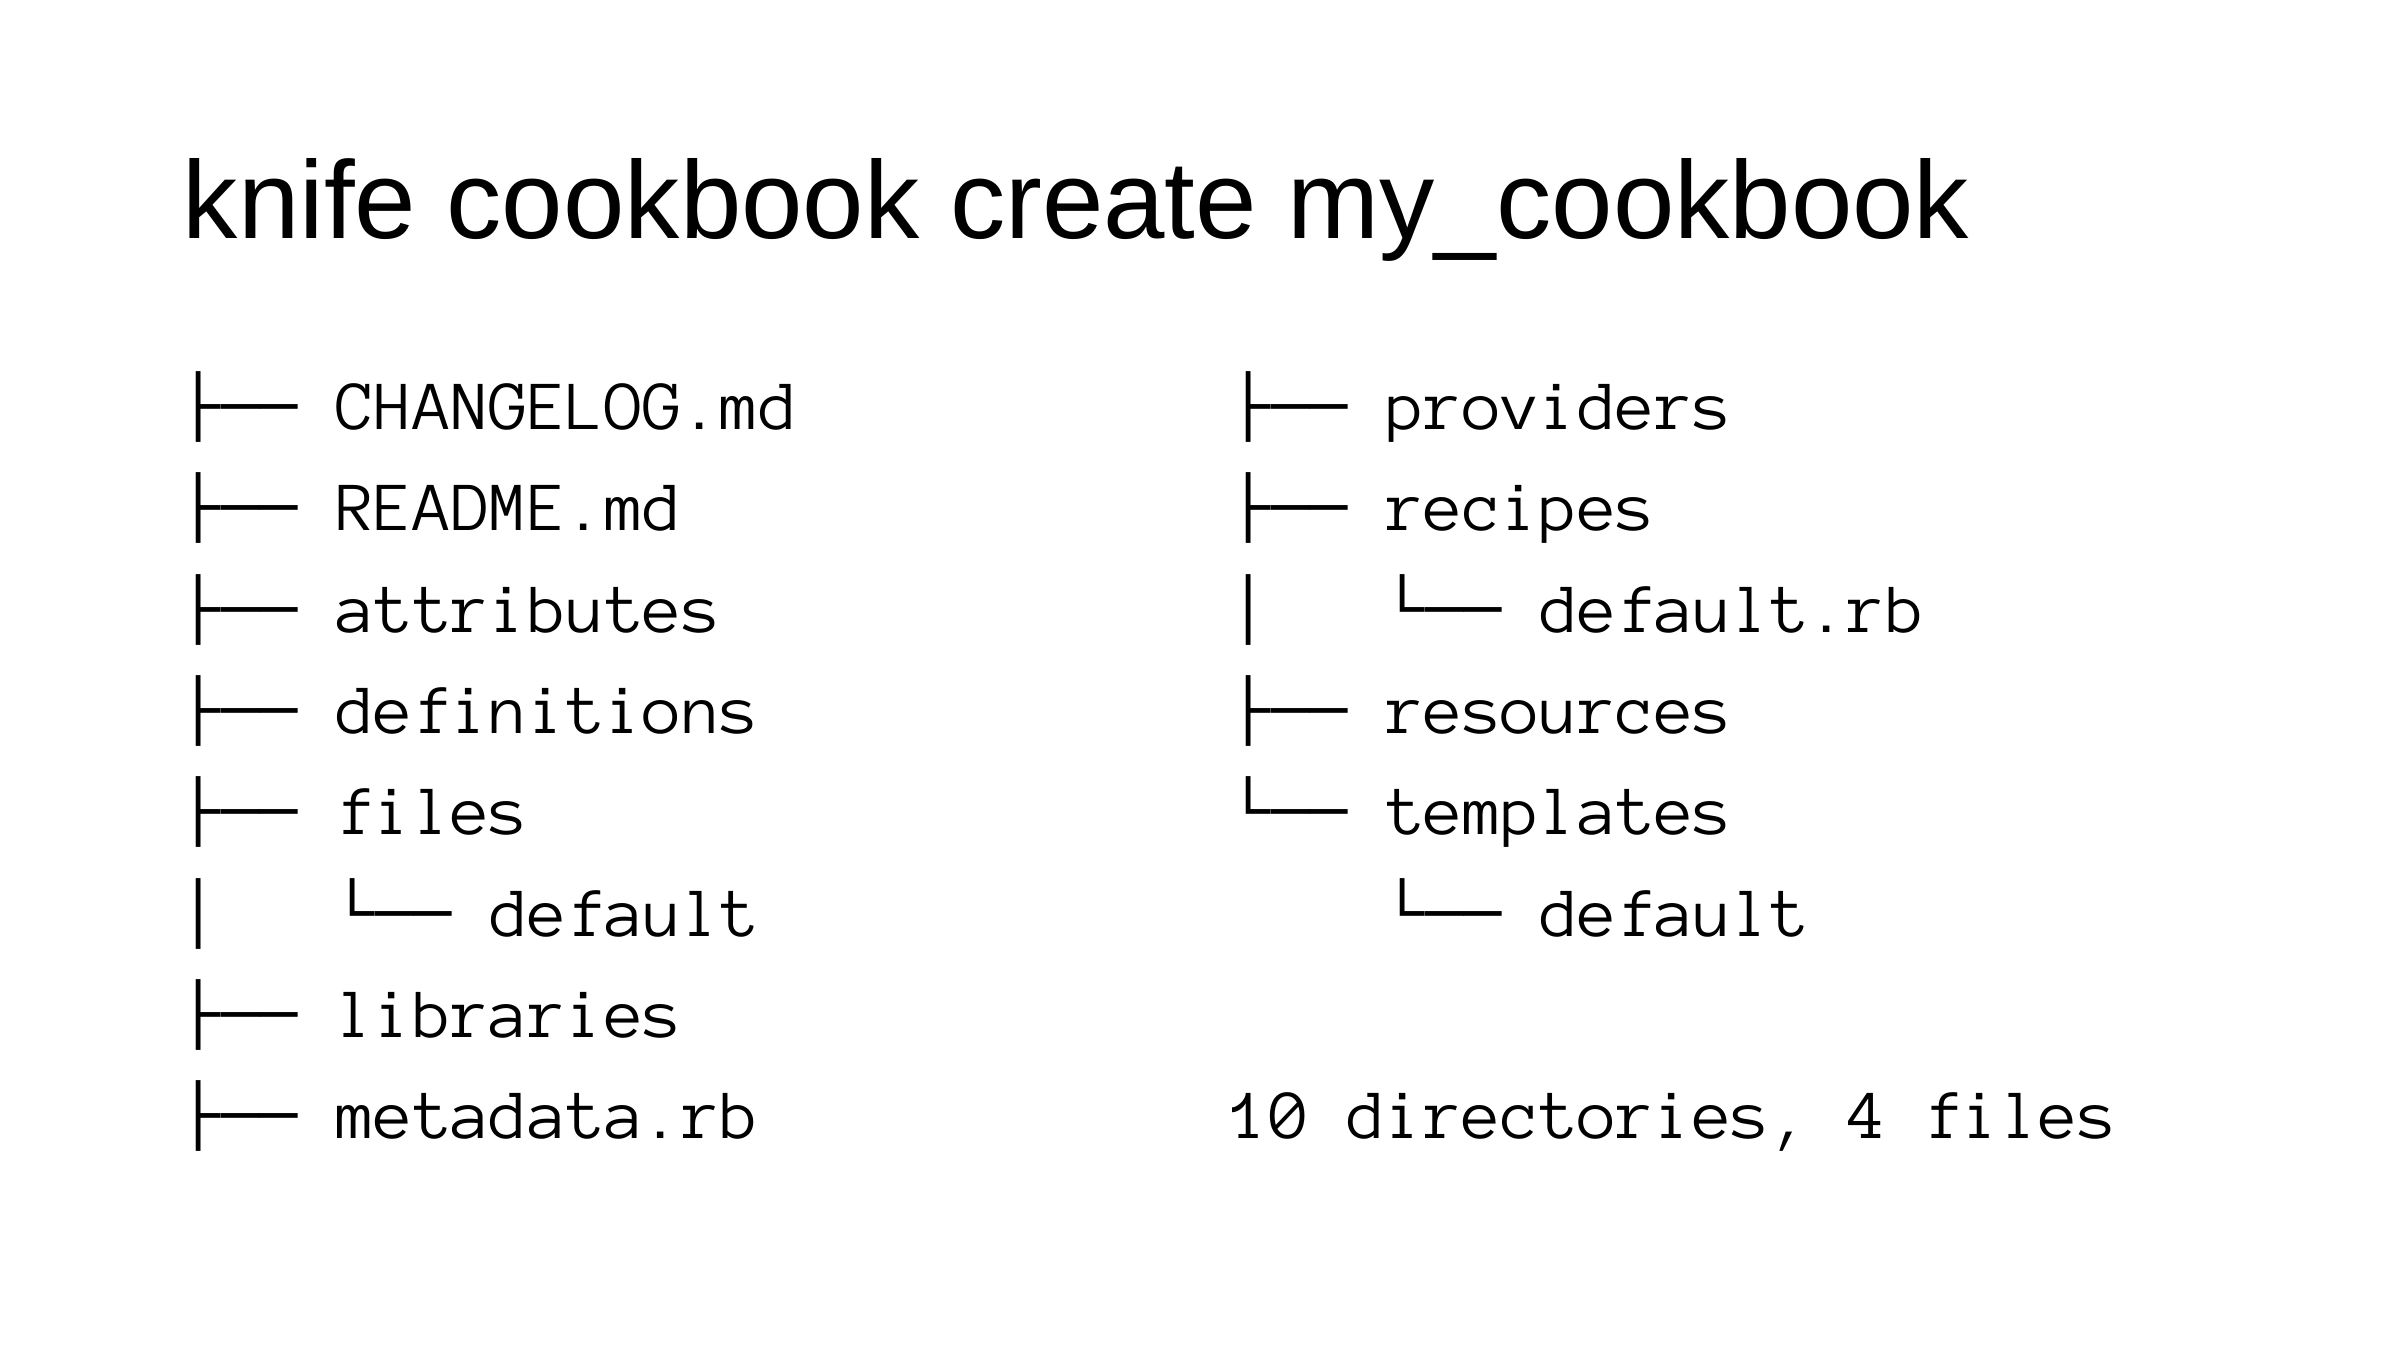

# knife cookbook create my_cookbook
├── CHANGELOG.md
├── README.md
├── attributes
├── definitions
├── files
│   └── default
├── libraries
├── metadata.rb

├── providers
├── recipes
│   └── default.rb
├── resources
└── templates
    └── default

10 directories, 4 files